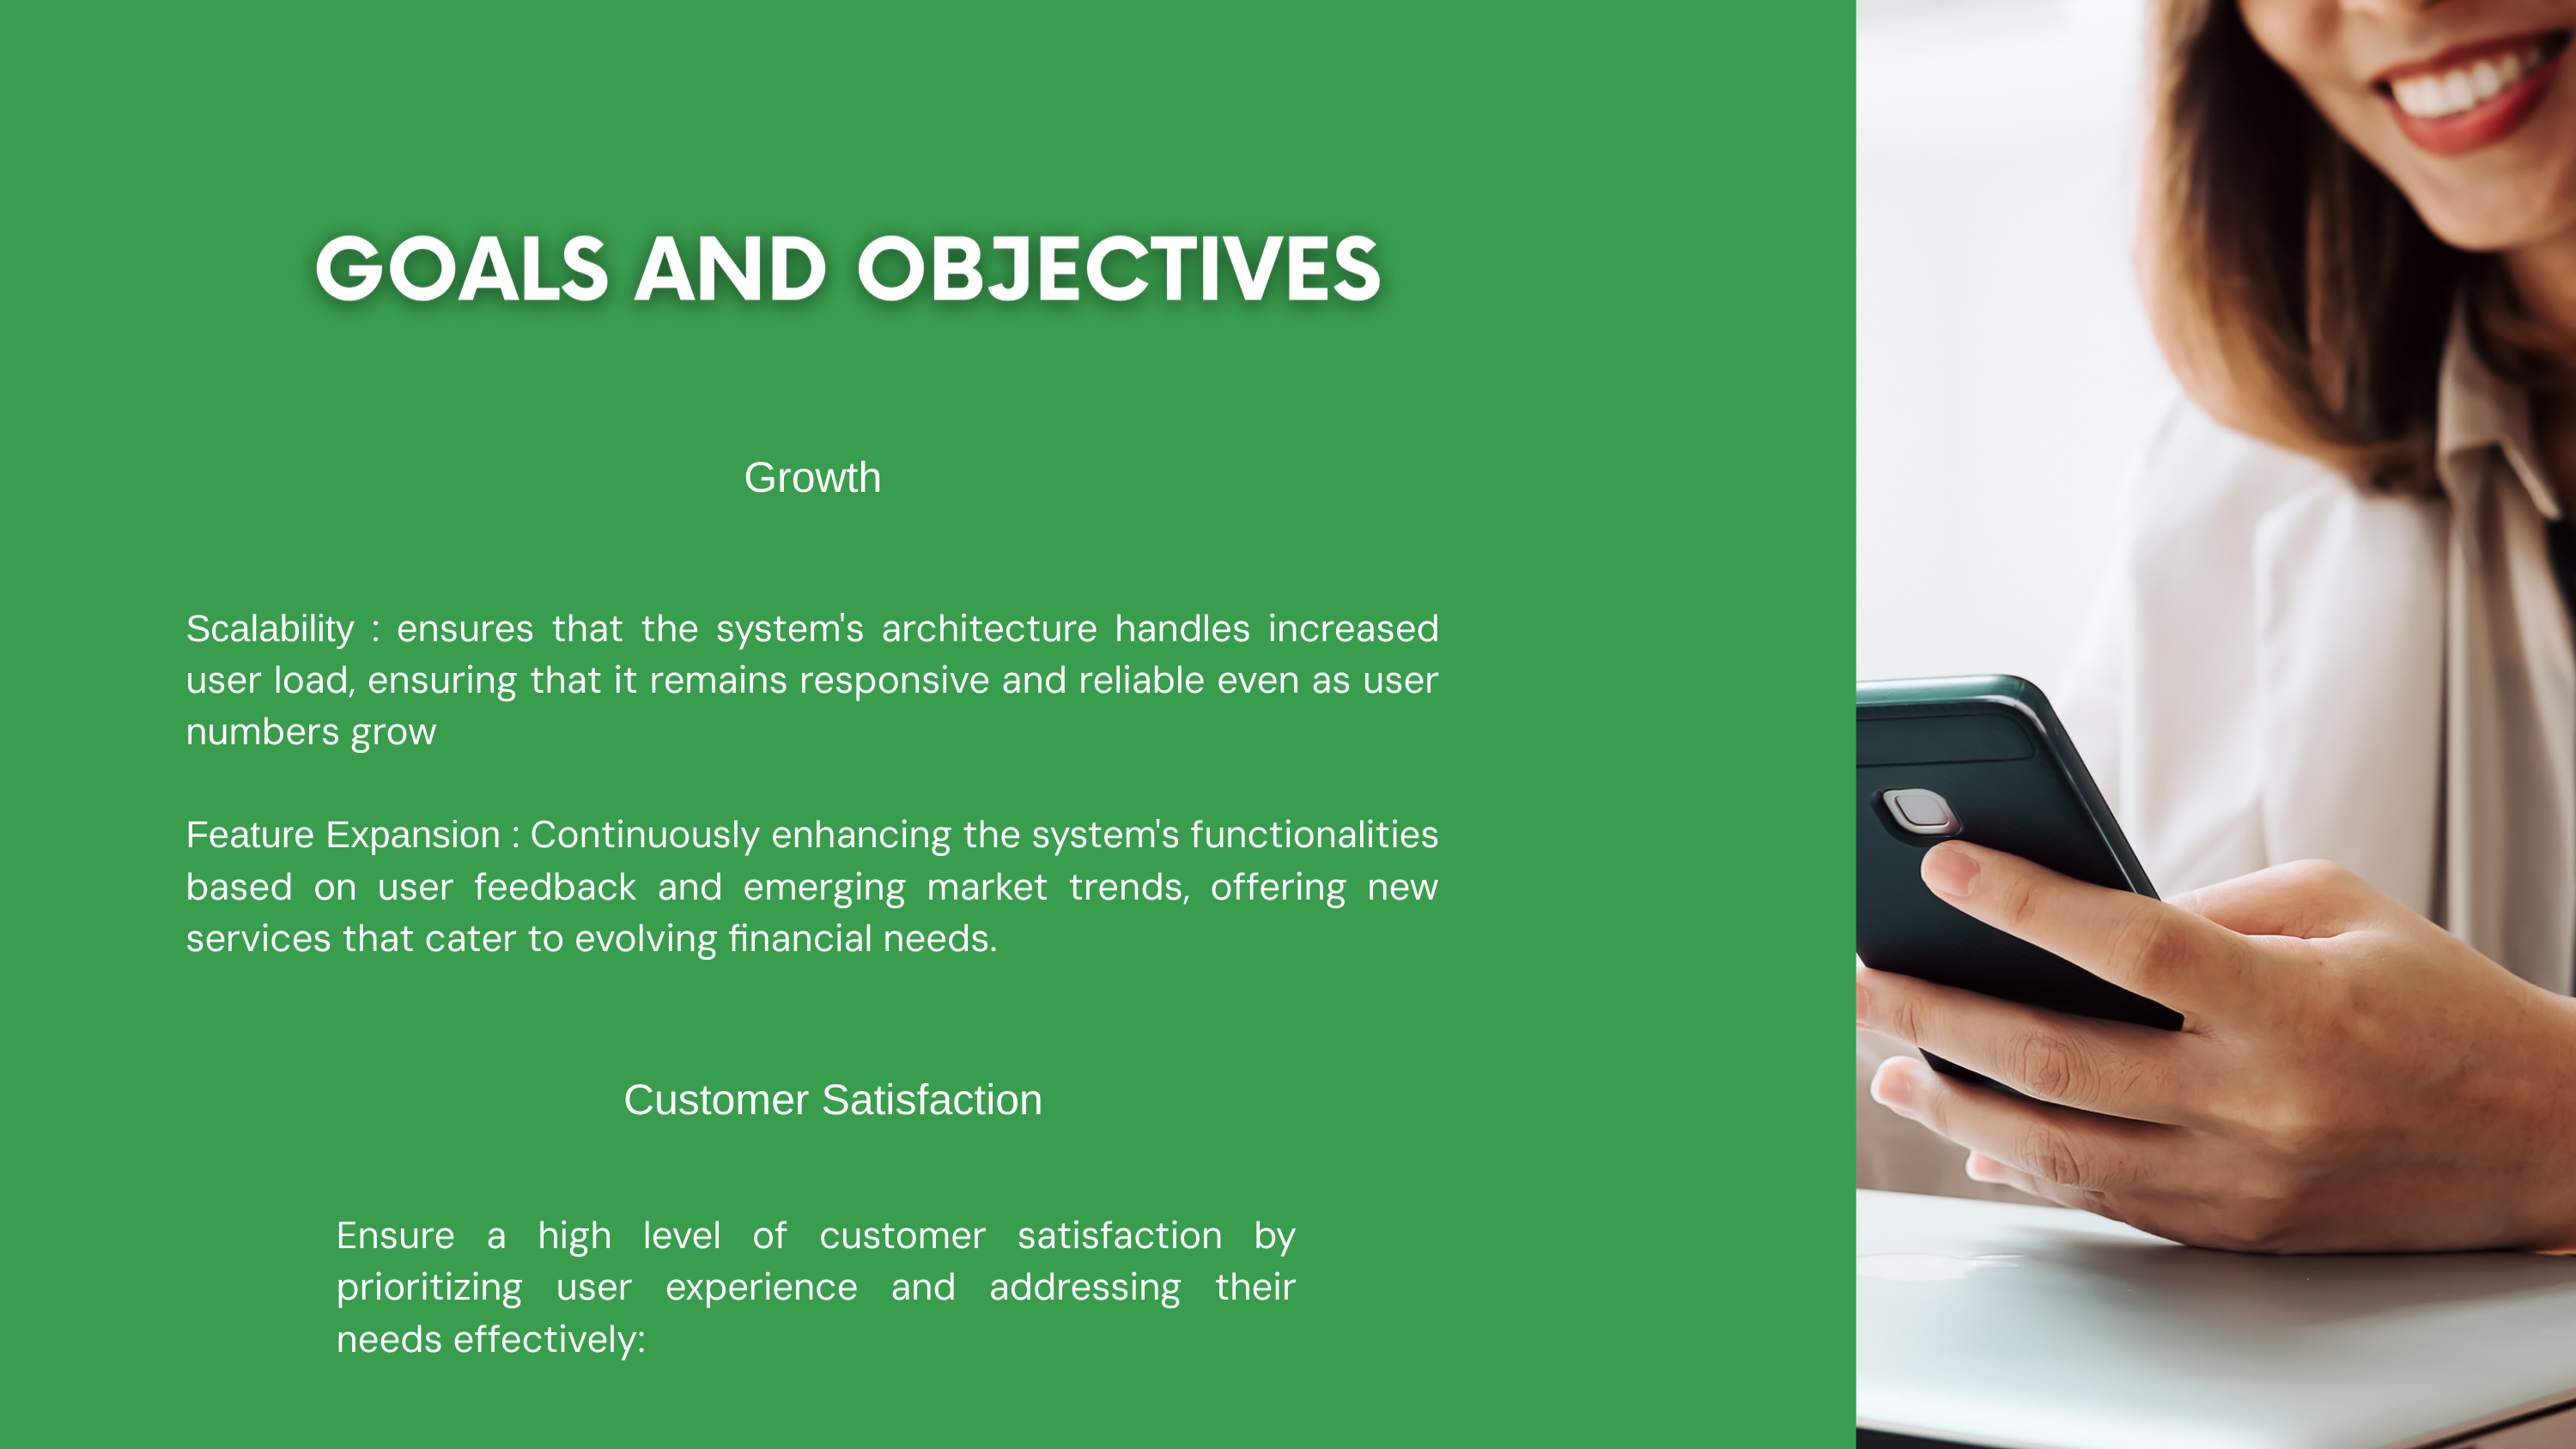

Growth
Scalability : ensures that the system's architecture handles increased user load, ensuring that it remains responsive and reliable even as user numbers grow

Feature Expansion : Continuously enhancing the system's functionalities based on user feedback and emerging market trends, offering new services that cater to evolving financial needs.
Customer Satisfaction
Ensure a high level of customer satisfaction by prioritizing user experience and addressing their needs effectively: